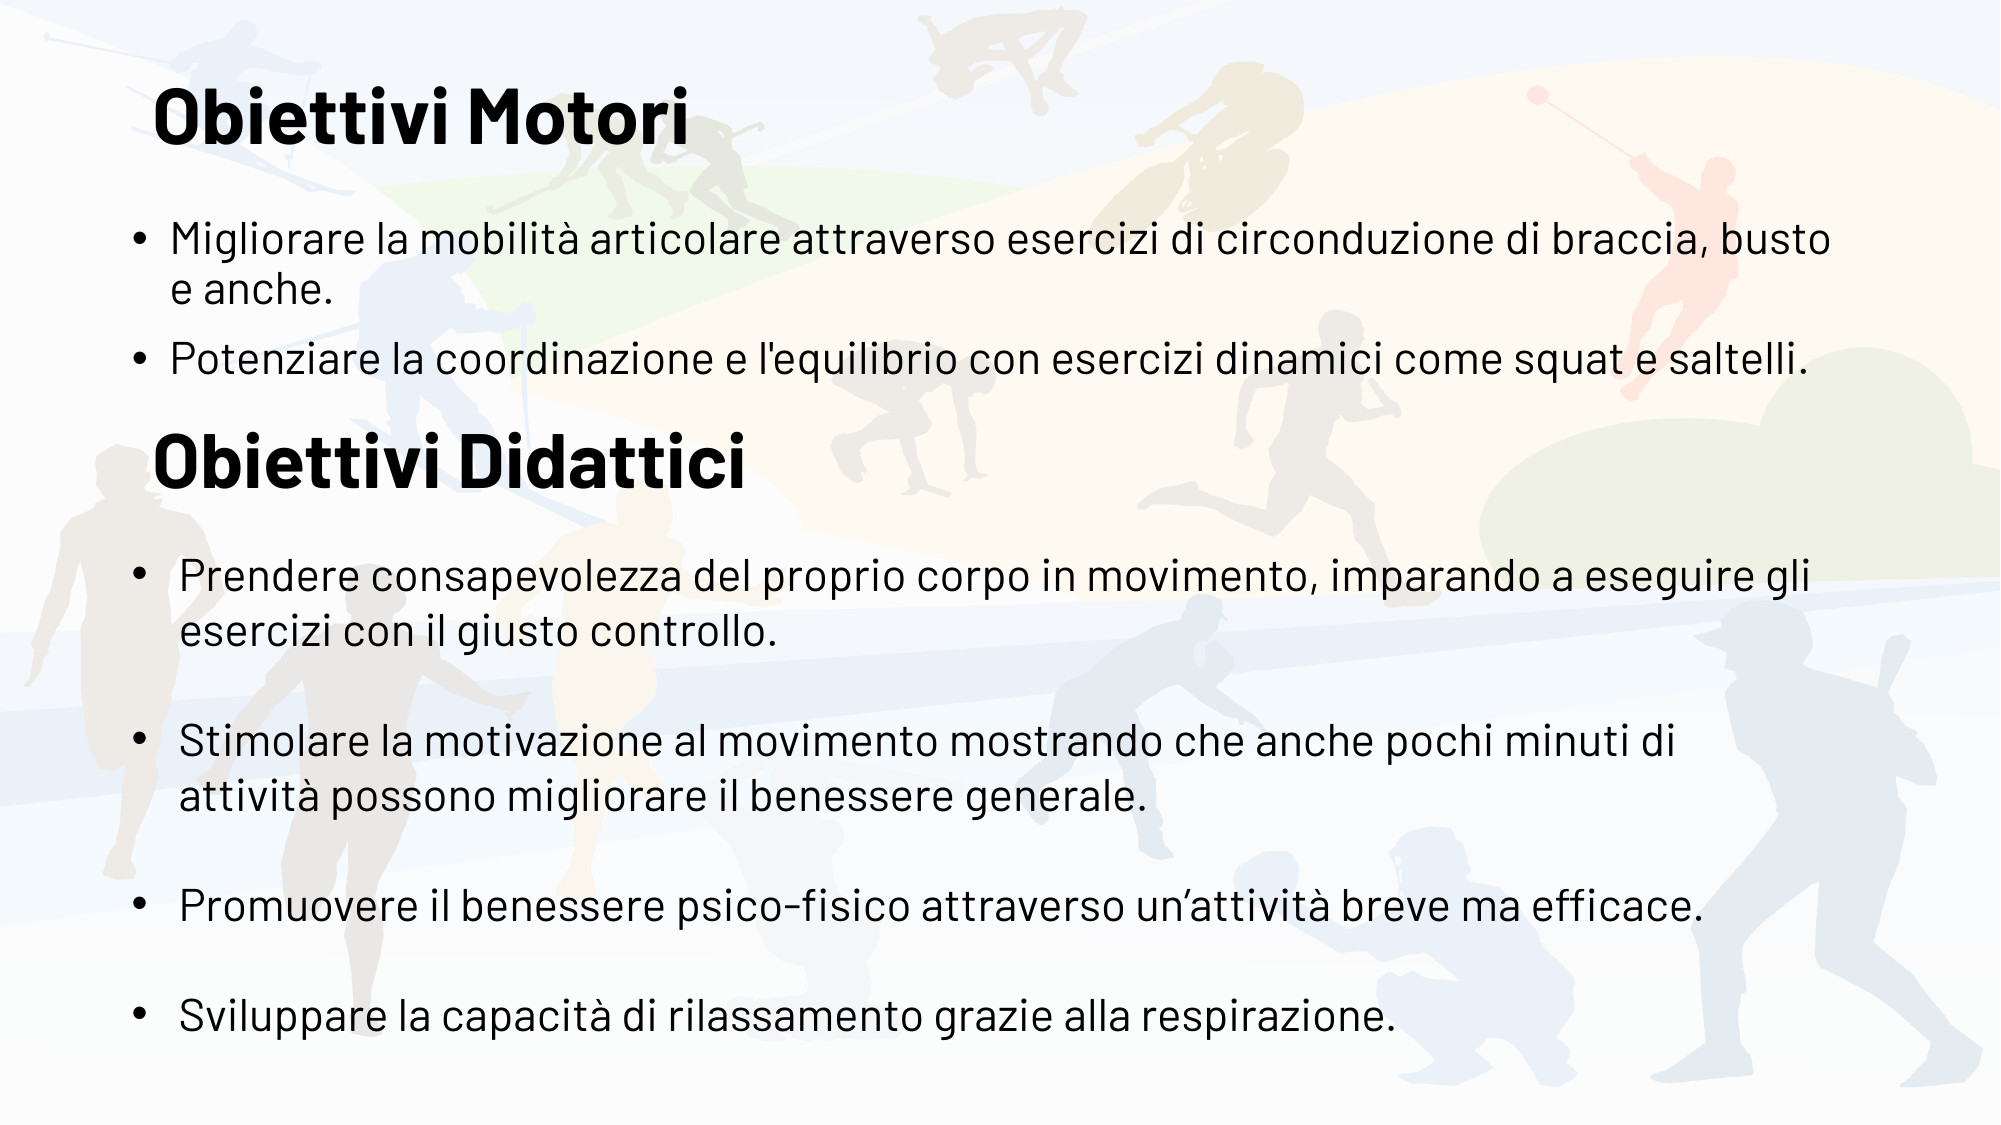

# Obiettivi Motori
Migliorare la mobilità articolare attraverso esercizi di circonduzione di braccia, busto e anche.
Potenziare la coordinazione e l'equilibrio con esercizi dinamici come squat e saltelli.
Obiettivi Didattici
Prendere consapevolezza del proprio corpo in movimento, imparando a eseguire gli esercizi con il giusto controllo.

Stimolare la motivazione al movimento mostrando che anche pochi minuti di attività possono migliorare il benessere generale.

Promuovere il benessere psico-fisico attraverso un’attività breve ma efficace.

Sviluppare la capacità di rilassamento grazie alla respirazione.